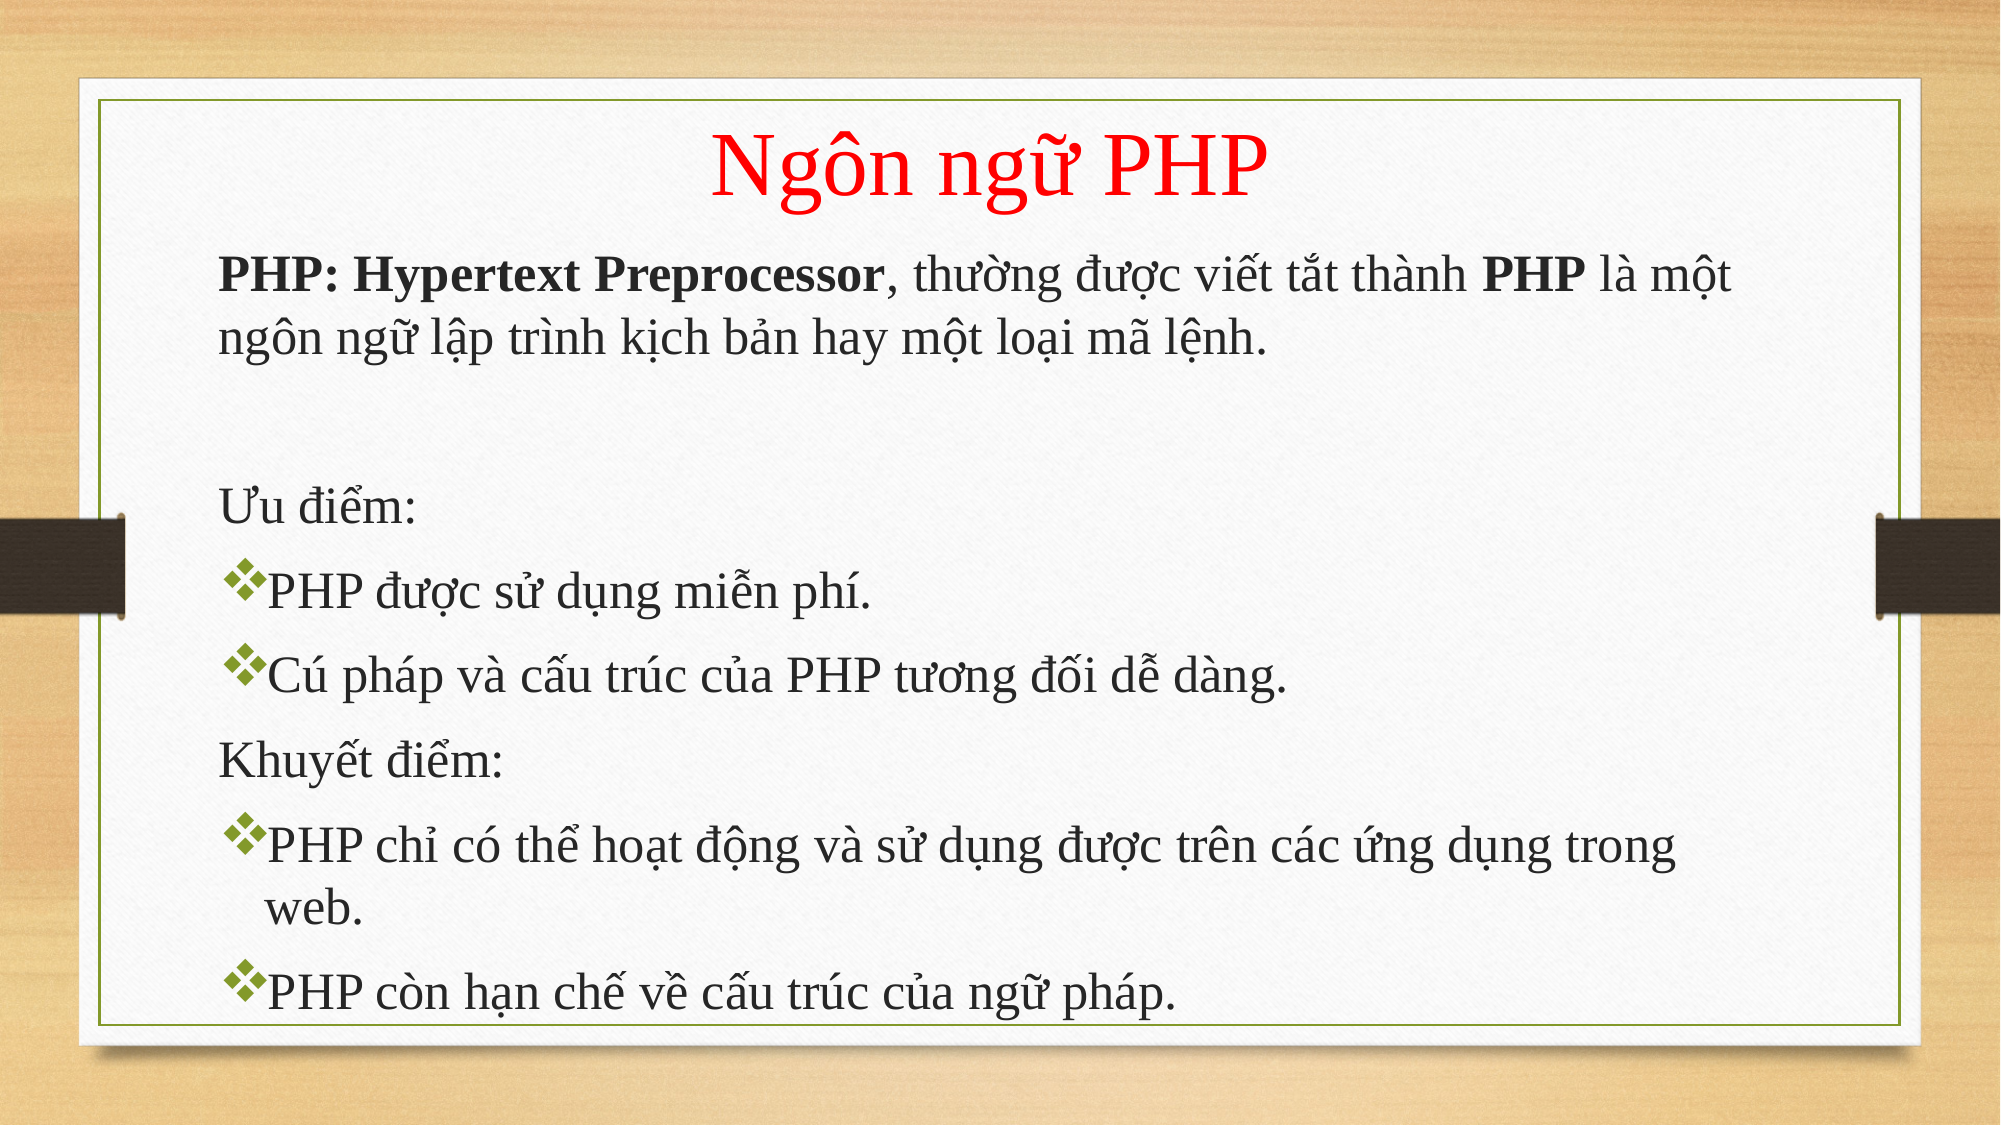

Ngôn ngữ PHP
PHP: Hypertext Preprocessor, thường được viết tắt thành PHP là một ngôn ngữ lập trình kịch bản hay một loại mã lệnh.

Ưu điểm:
PHP được sử dụng miễn phí.
Cú pháp và cấu trúc của PHP tương đối dễ dàng.
Khuyết điểm:
PHP chỉ có thể hoạt động và sử dụng được trên các ứng dụng trong web.
PHP còn hạn chế về cấu trúc của ngữ pháp.